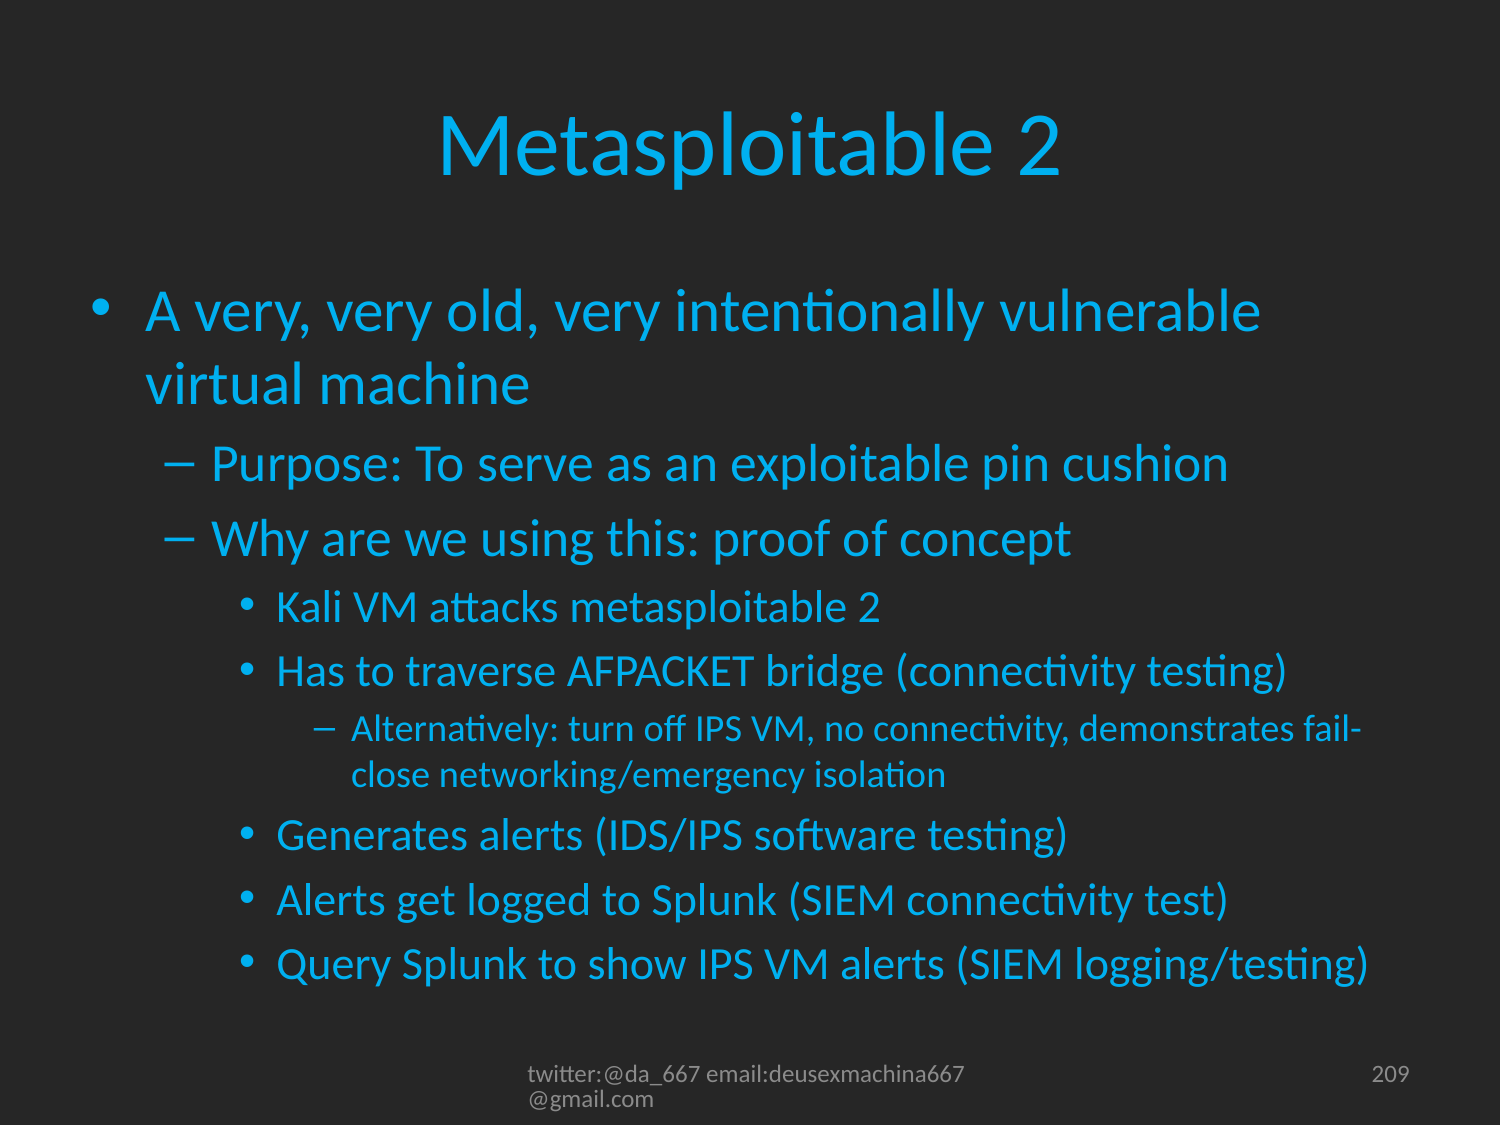

# Metasploitable 2
A very, very old, very intentionally vulnerable virtual machine
Purpose: To serve as an exploitable pin cushion
Why are we using this: proof of concept
Kali VM attacks metasploitable 2
Has to traverse AFPACKET bridge (connectivity testing)
Alternatively: turn off IPS VM, no connectivity, demonstrates fail-close networking/emergency isolation
Generates alerts (IDS/IPS software testing)
Alerts get logged to Splunk (SIEM connectivity test)
Query Splunk to show IPS VM alerts (SIEM logging/testing)
twitter:@da_667 email:deusexmachina667@gmail.com
209